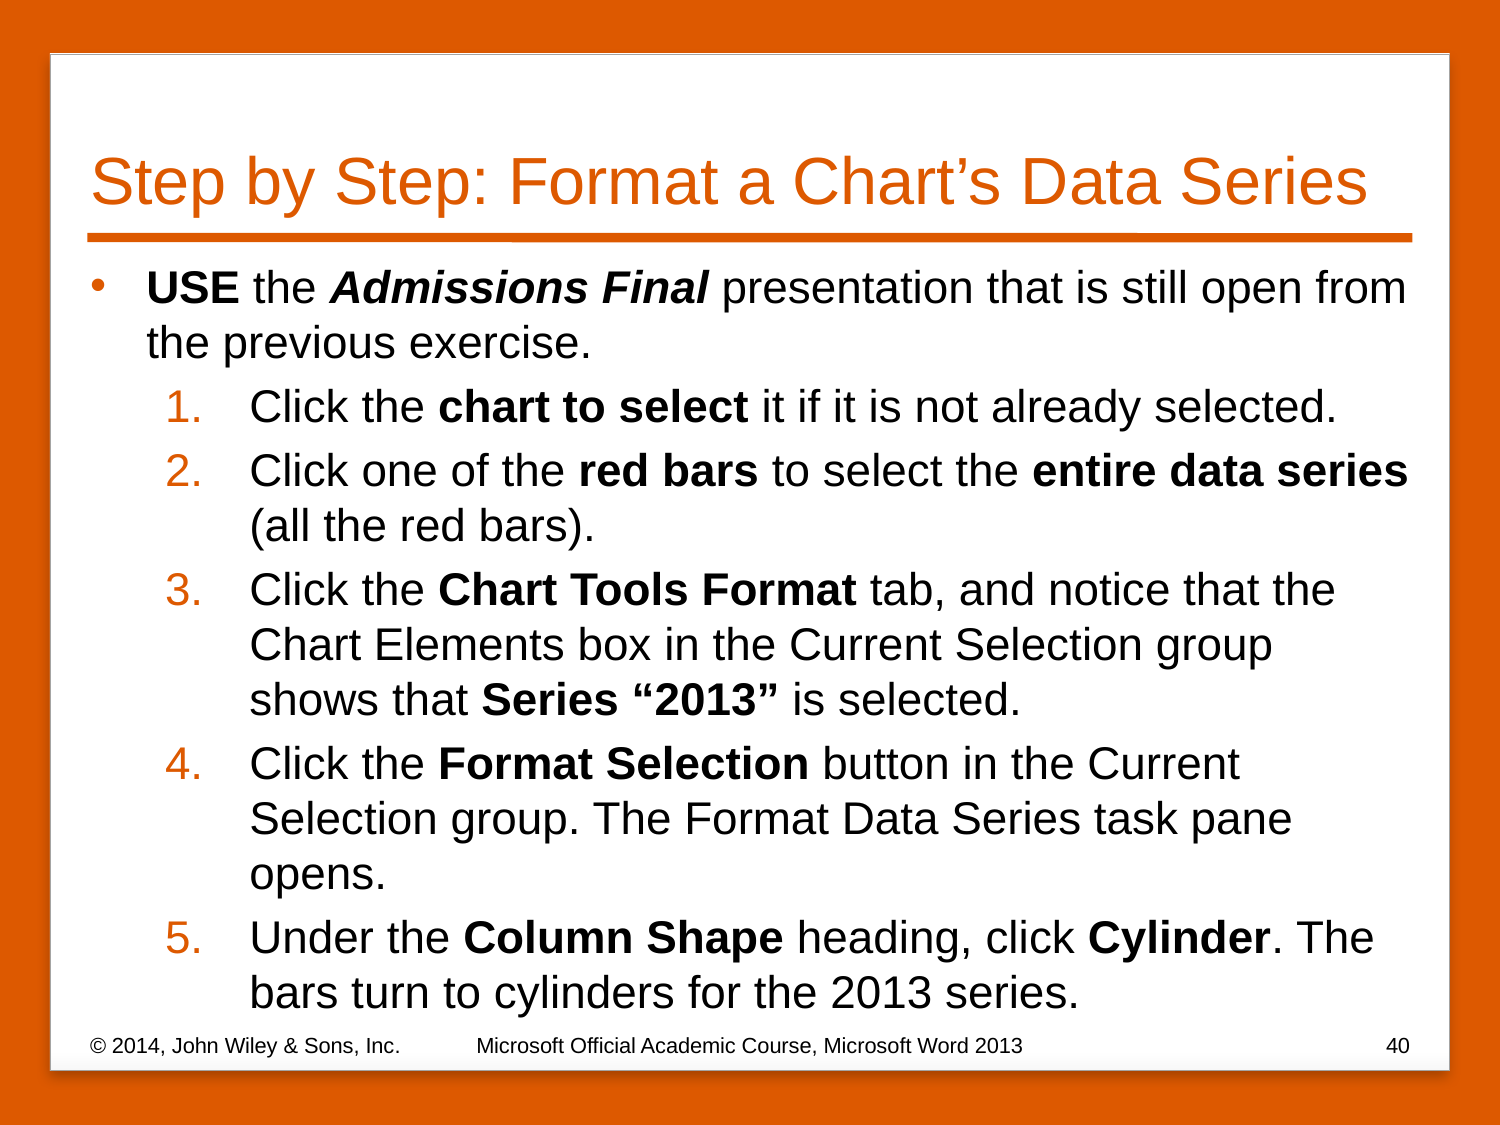

# Step by Step: Format a Chart’s Data Series
USE the Admissions Final presentation that is still open from the previous exercise.
Click the chart to select it if it is not already selected.
Click one of the red bars to select the entire data series (all the red bars).
Click the Chart Tools Format tab, and notice that the Chart Elements box in the Current Selection group shows that Series “2013” is selected.
Click the Format Selection button in the Current Selection group. The Format Data Series task pane opens.
Under the Column Shape heading, click Cylinder. The bars turn to cylinders for the 2013 series.

© 2014, John Wiley & Sons, Inc.
Microsoft Official Academic Course, Microsoft Word 2013
40